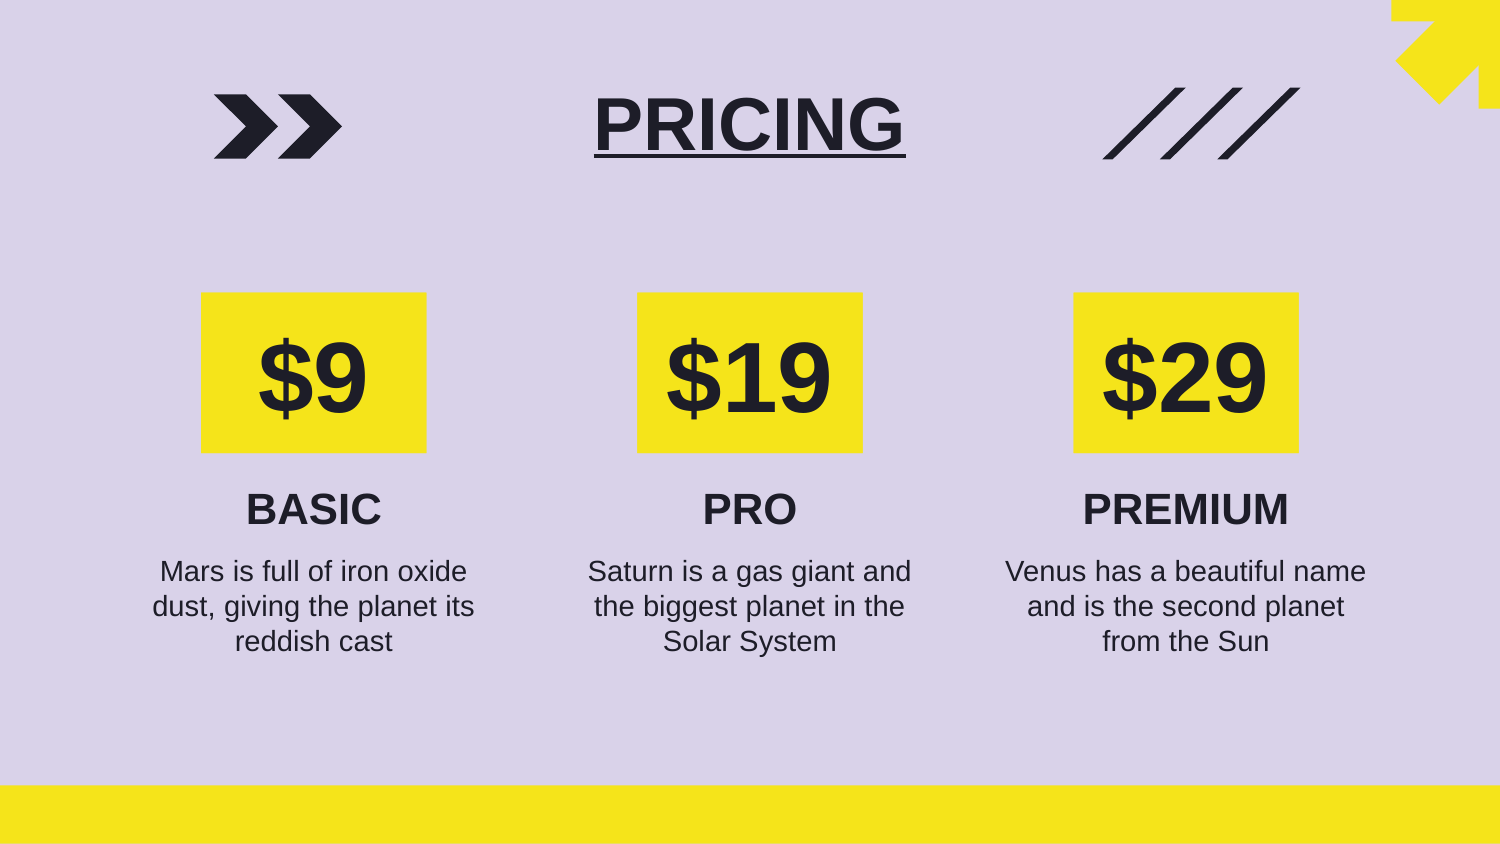

# PRICING

$9
$19
$29
BASIC
PRO
PREMIUM
Mars is full of iron oxide dust, giving the planet its reddish cast
Saturn is a gas giant and the biggest planet in the Solar System
Venus has a beautiful name and is the second planet from the Sun